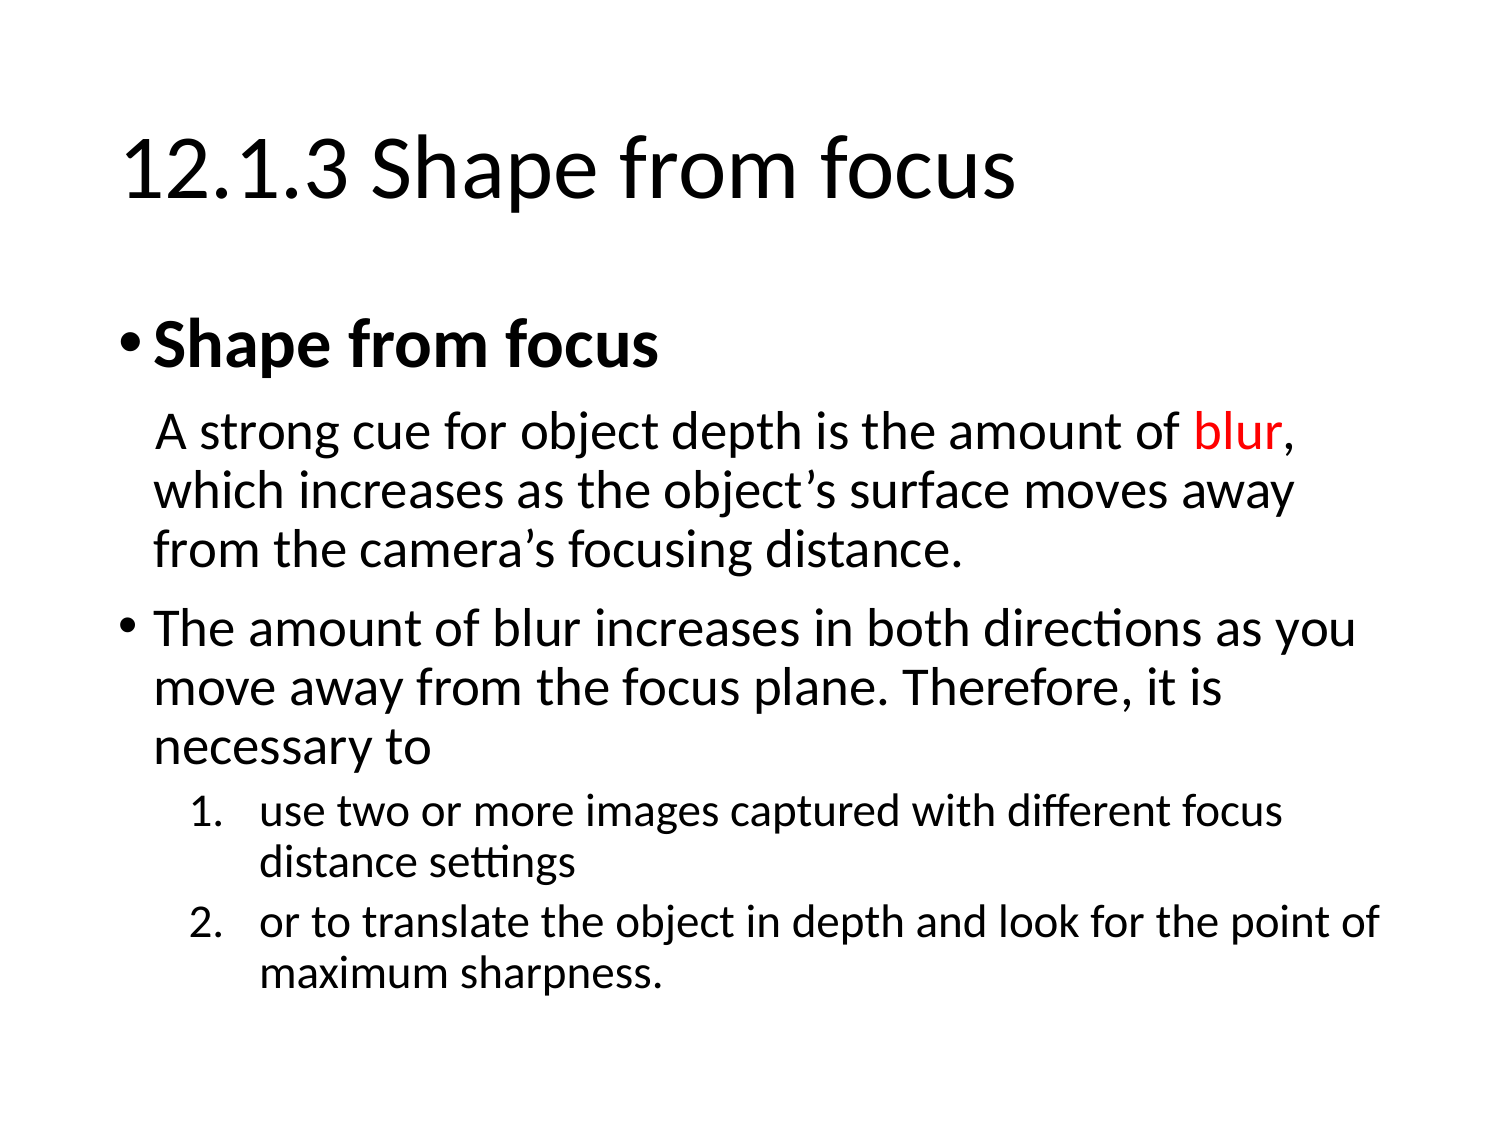

# 12.1.3 Shape from focus
Shape from focus
   A strong cue for object depth is the amount of blur, which increases as the object’s surface moves away from the camera’s focusing distance.
The amount of blur increases in both directions as you move away from the focus plane. Therefore, it is necessary to
use two or more images captured with different focus distance settings
or to translate the object in depth and look for the point of maximum sharpness.